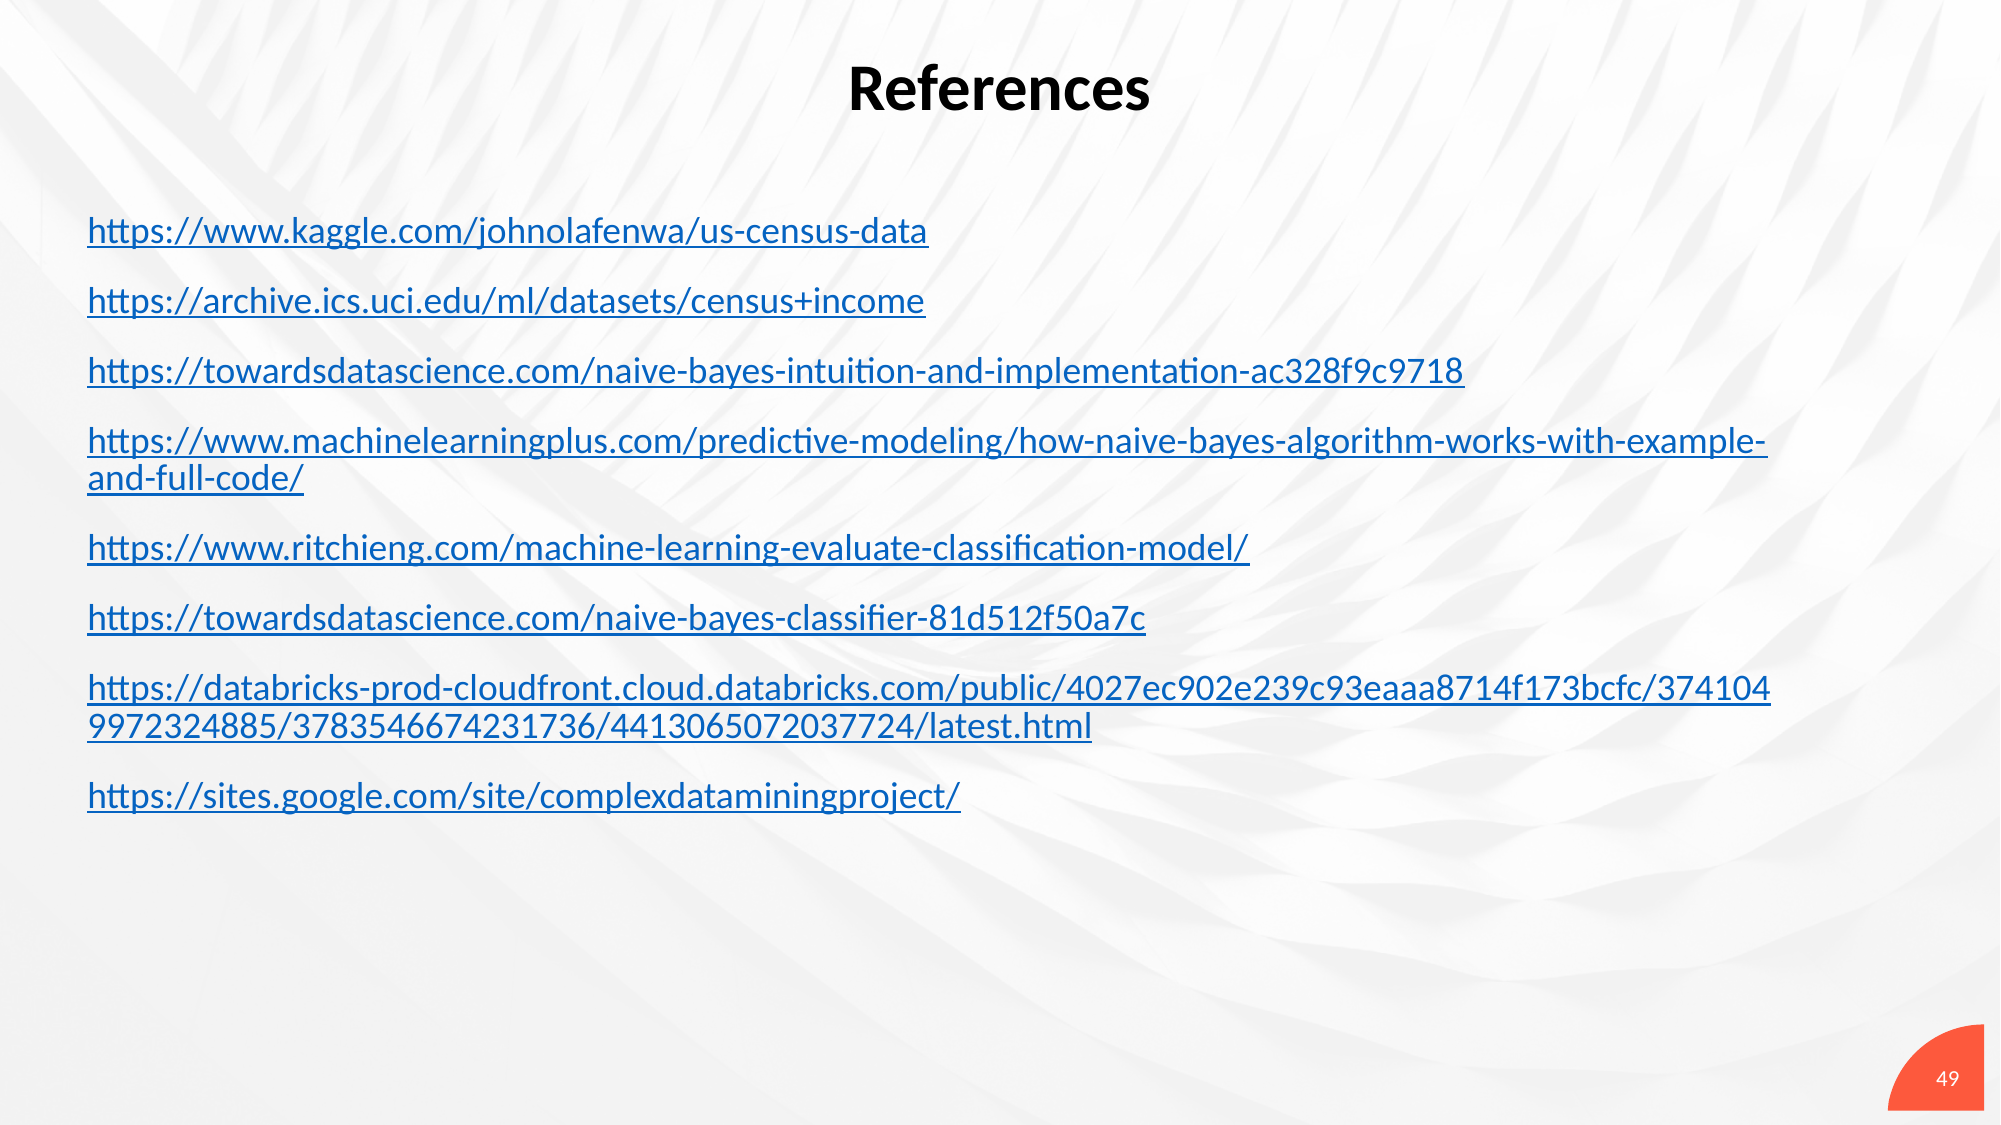

# References

https://www.kaggle.com/johnolafenwa/us-census-data
https://archive.ics.uci.edu/ml/datasets/census+income
https://towardsdatascience.com/naive-bayes-intuition-and-implementation-ac328f9c9718
https://www.machinelearningplus.com/predictive-modeling/how-naive-bayes-algorithm-works-with-example-and-full-code/
https://www.ritchieng.com/machine-learning-evaluate-classification-model/
https://towardsdatascience.com/naive-bayes-classifier-81d512f50a7c
https://databricks-prod-cloudfront.cloud.databricks.com/public/4027ec902e239c93eaaa8714f173bcfc/3741049972324885/3783546674231736/4413065072037724/latest.html
https://sites.google.com/site/complexdataminingproject/

49